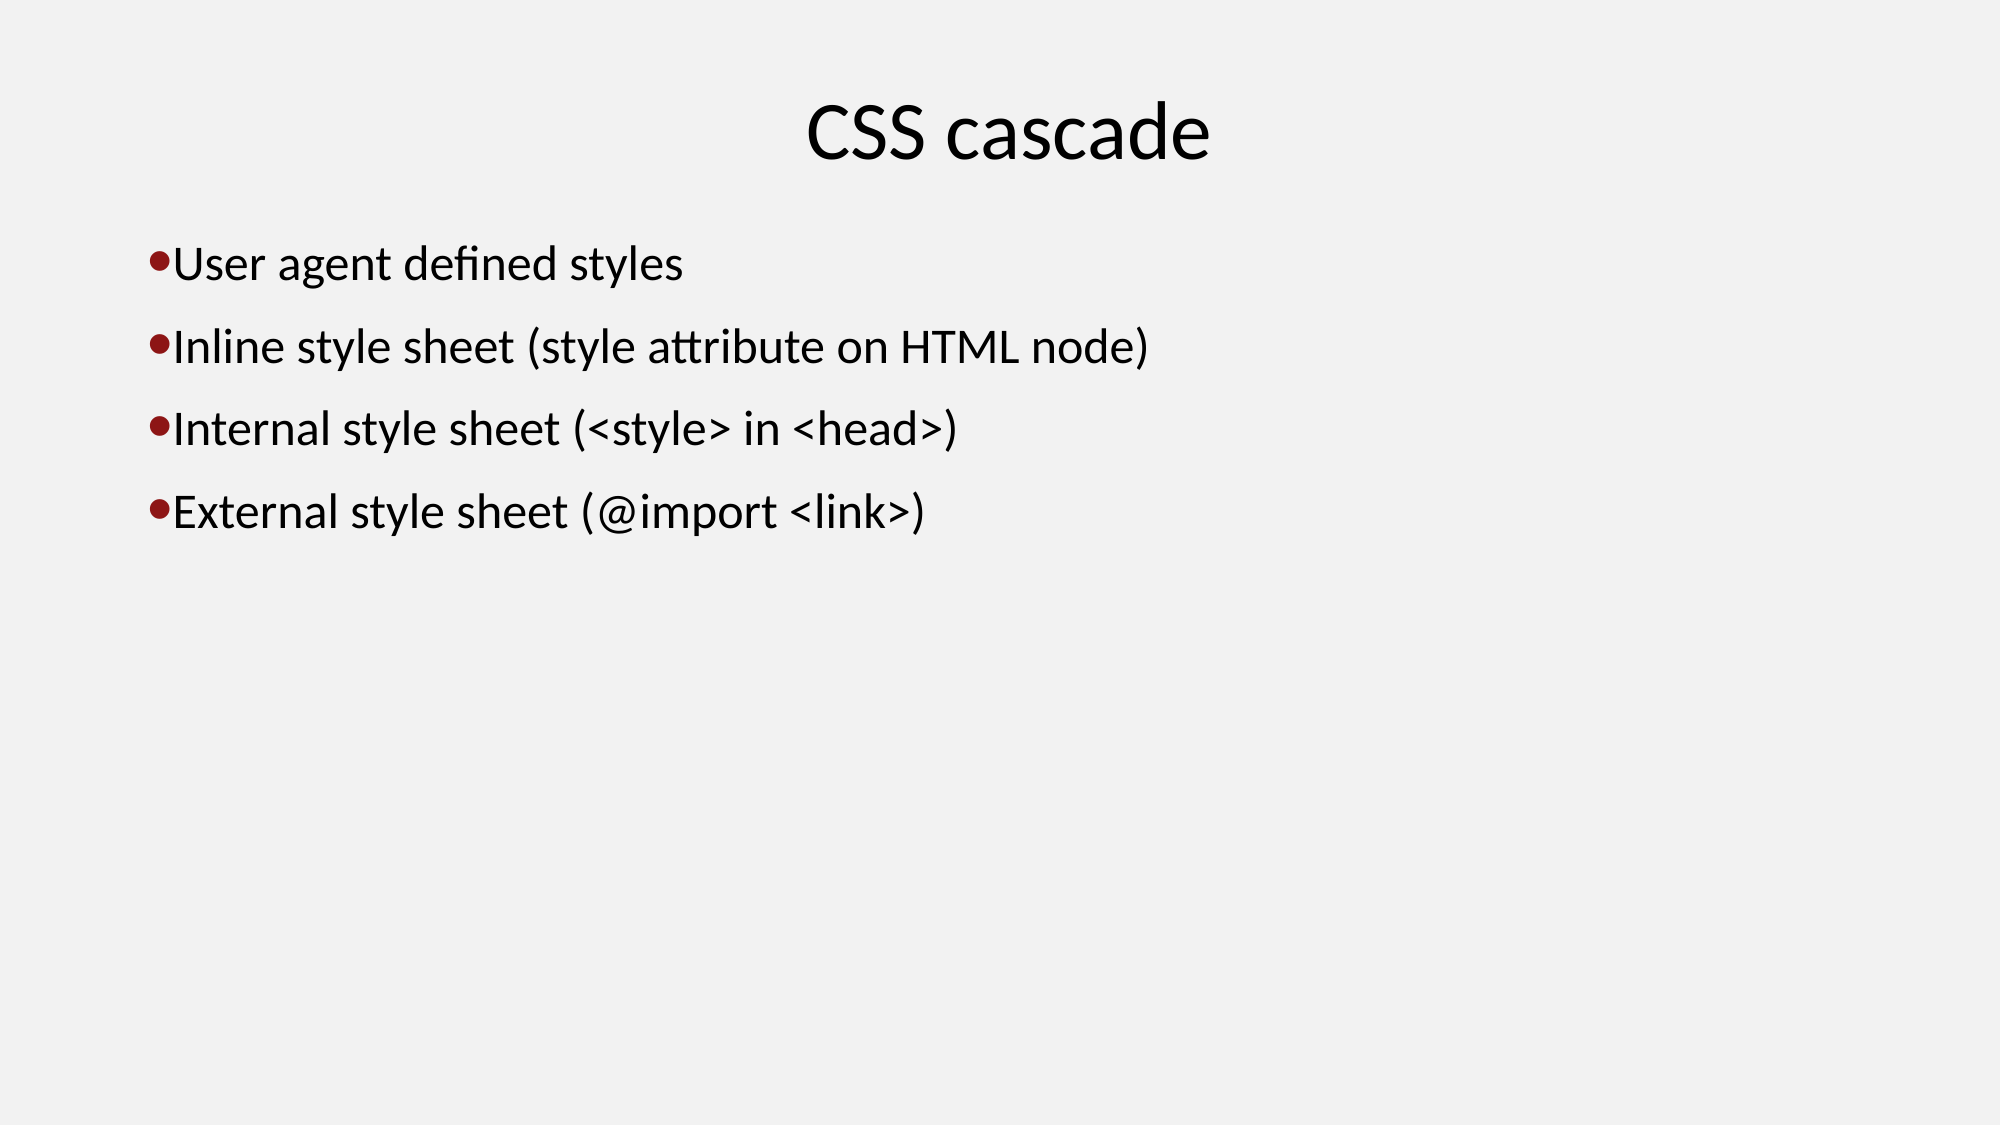

# CSS cascade
User agent defined styles
Inline style sheet (style attribute on HTML node)
Internal style sheet (<style> in <head>)
External style sheet (@import <link>)